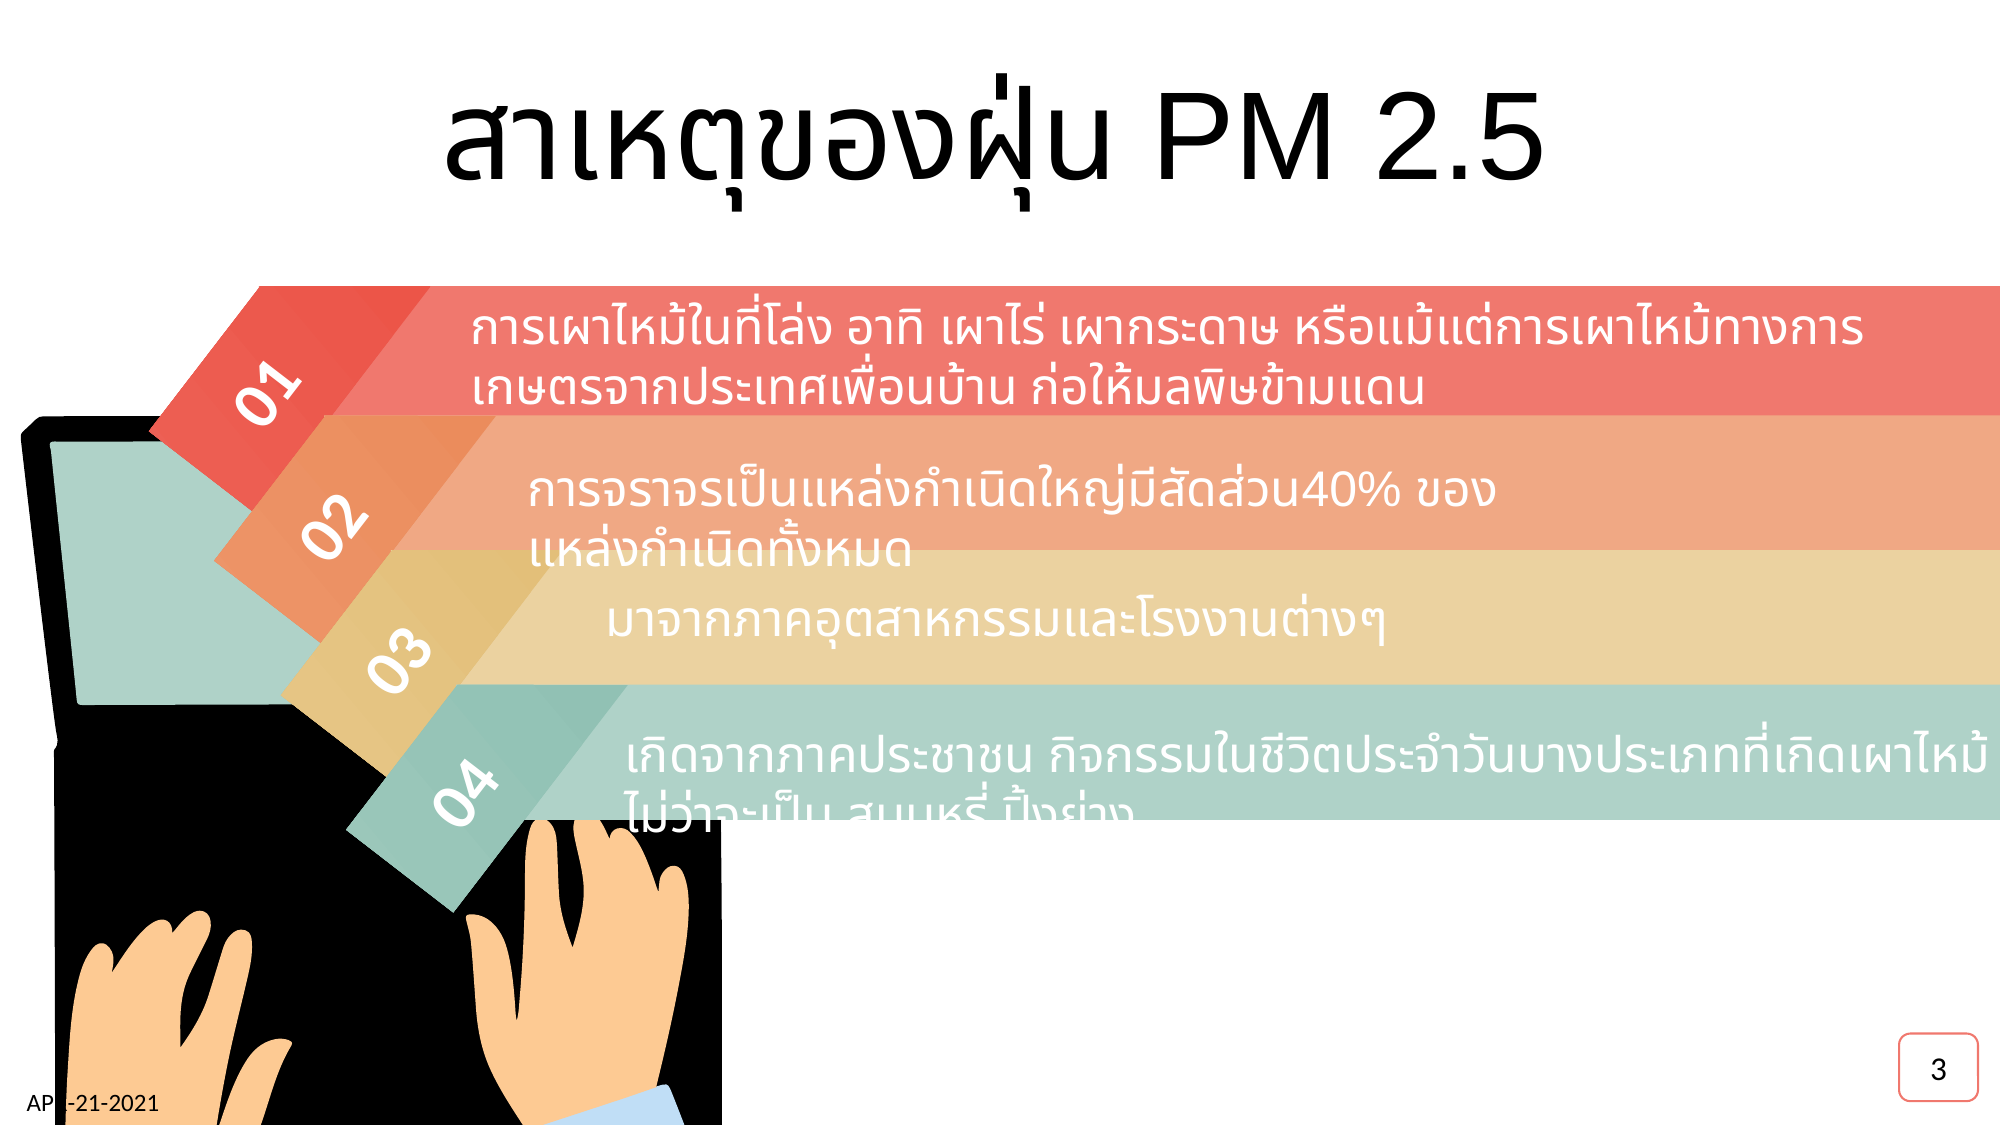

สาเหตุของฝุ่น PM 2.5

การเผาไหม้ในที่โล่ง อาทิ เผาไร่ เผากระดาษ หรือแม้แต่การเผาไหม้ทางการเกษตรจากประเทศเพื่อนบ้าน ก่อให้มลพิษข้ามแดน
01

การจราจรเป็นแหล่งกำเนิดใหญ่มีสัดส่วน40% ของแหล่งกำเนิดทั้งหมด
02

มาจากภาคอุตสาหกรรมและโรงงานต่างๆ
03

เกิดจากภาคประชาชน กิจกรรมในชีวิตประจำวันบางประเภทที่เกิดเผาไหม้ ไม่ว่าจะเป็น สูบบุหรี่ ปิ้งย่าง
04
3
APR-21-2021